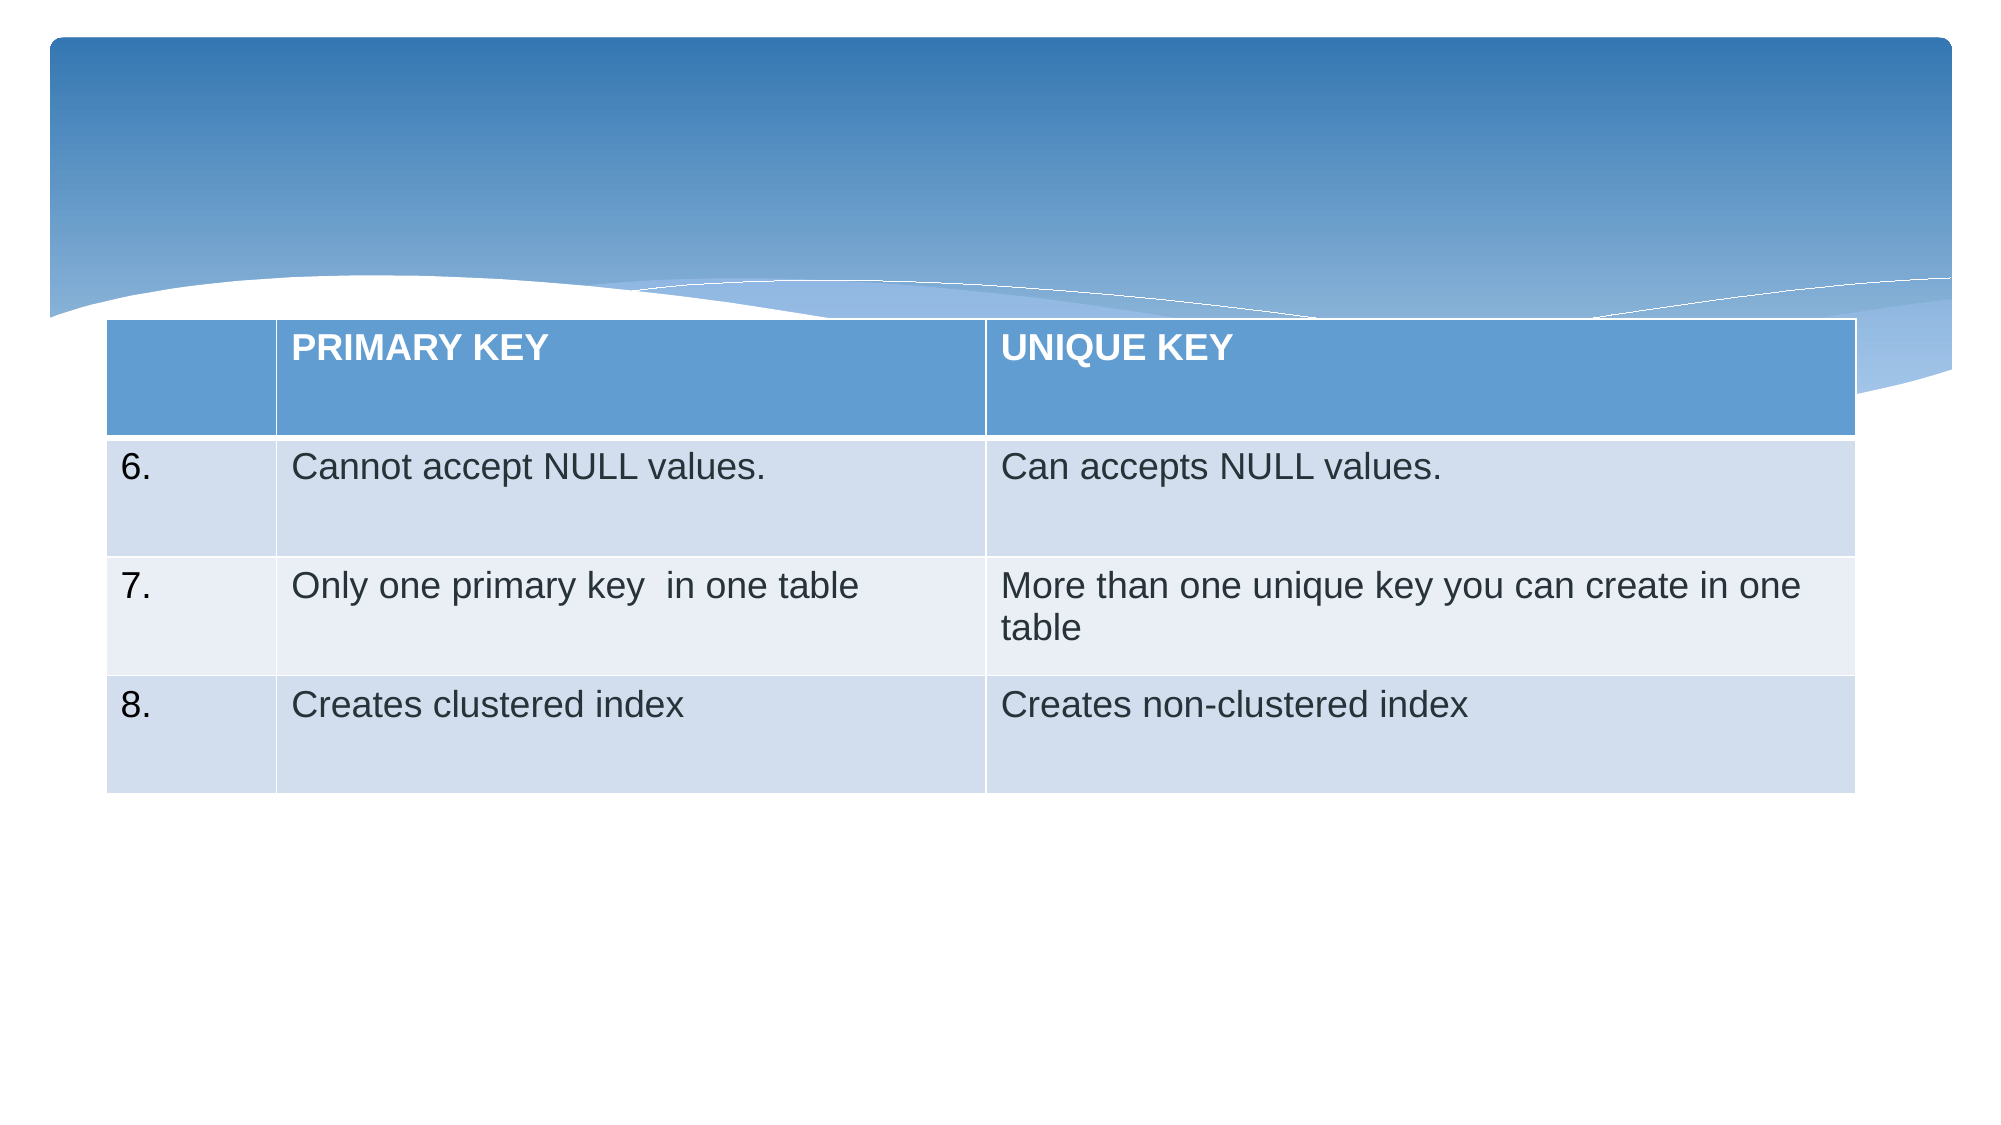

|  | PRIMARY KEY | UNIQUE KEY |
| --- | --- | --- |
| 6. | Cannot accept NULL values. | Can accepts NULL values. |
| 7. | Only one primary key in one table | More than one unique key you can create in one table |
| 8. | Creates clustered index | Creates non-clustered index |